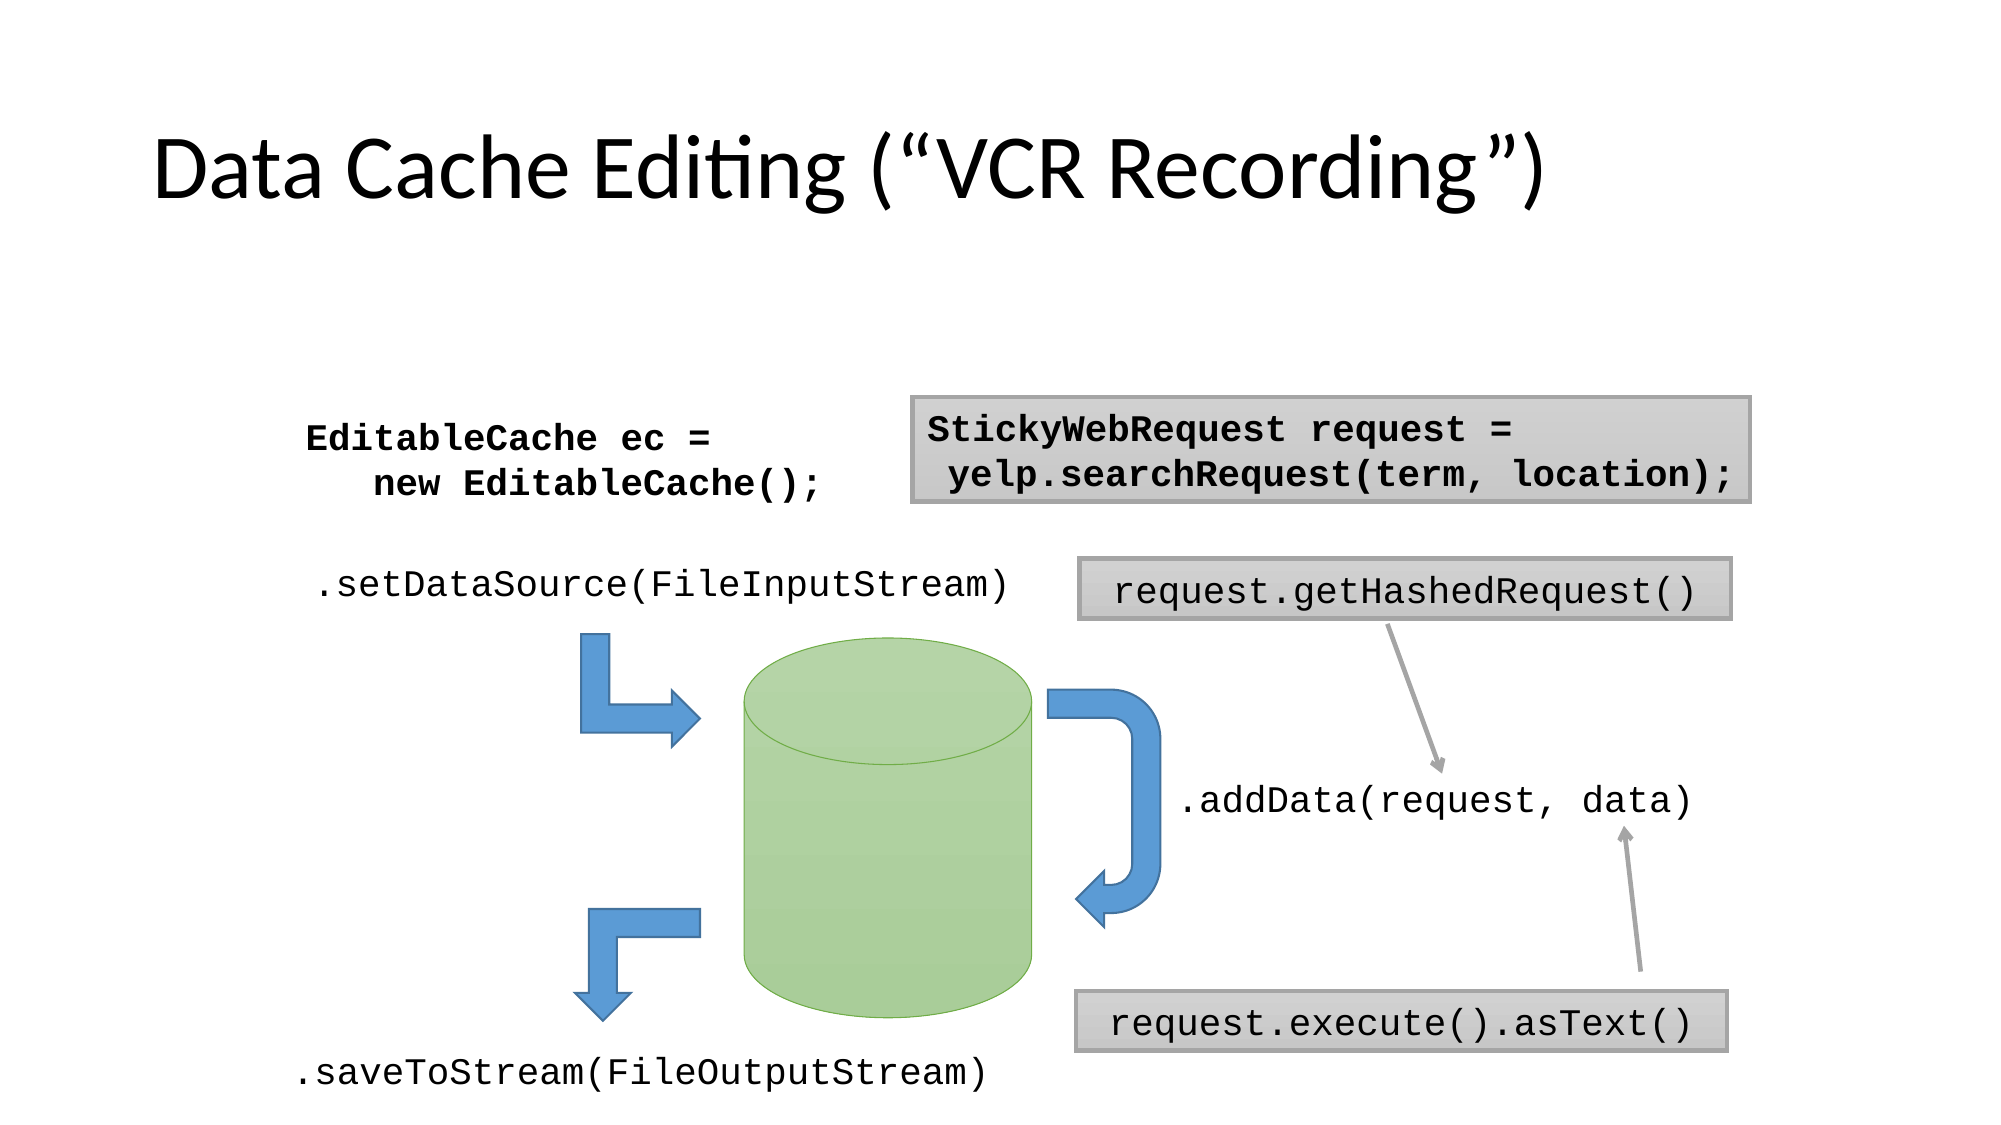

# Data Cache Editing (“VCR Recording”)
StickyWebRequest request =
yelp.searchRequest(term, location);
EditableCache ec =
   new EditableCache();
.setDataSource(FileInputStream)
request.getHashedRequest()

.addData(request, data)

request.execute().asText()
.saveToStream(FileOutputStream)